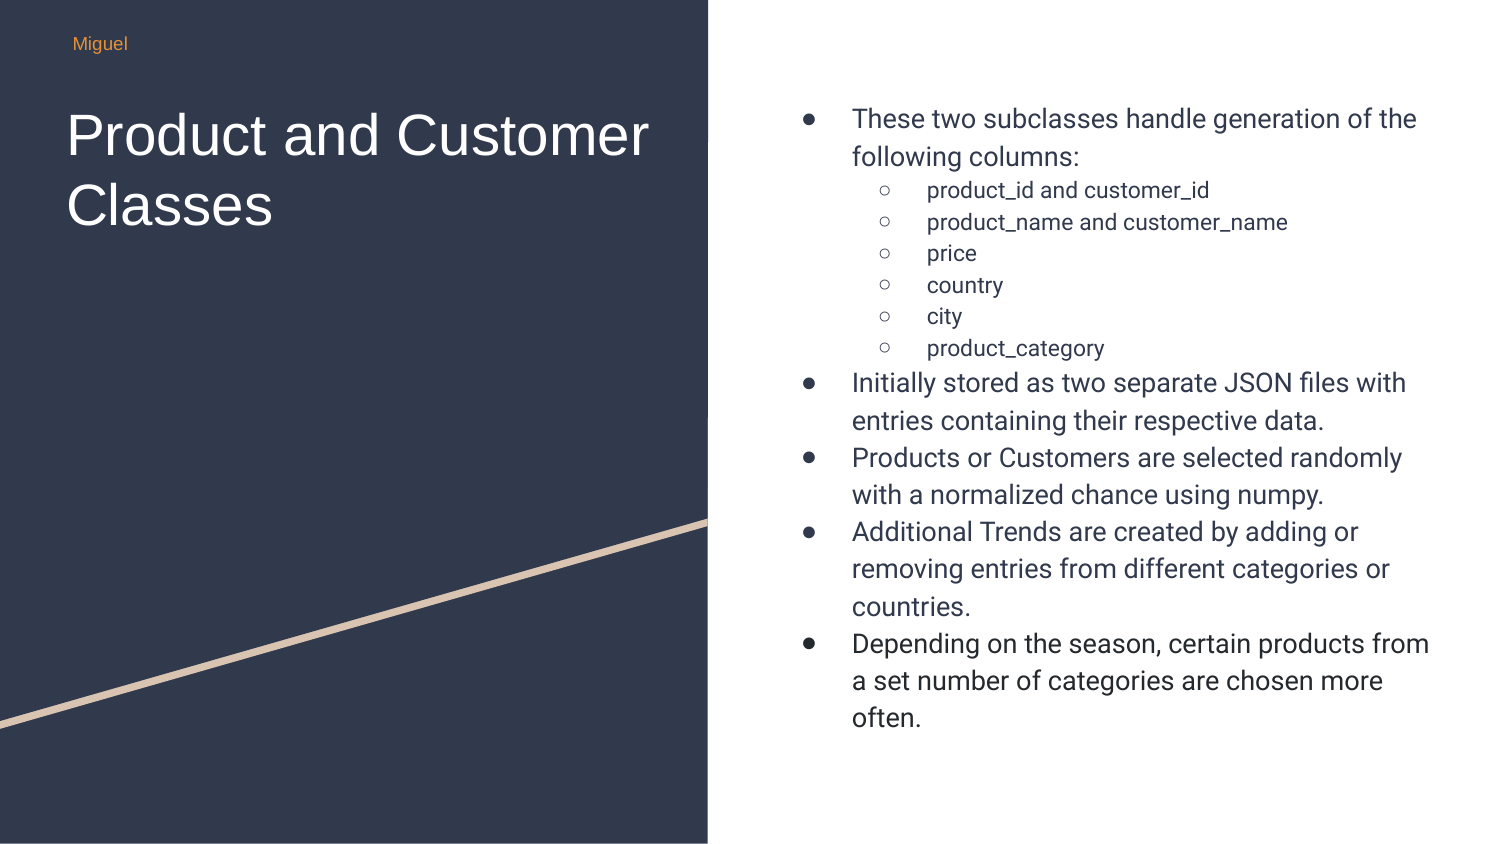

Miguel
# Product and Customer Classes
These two subclasses handle generation of the following columns:
product_id and customer_id
product_name and customer_name
price
country
city
product_category
Initially stored as two separate JSON files with entries containing their respective data.
Products or Customers are selected randomly with a normalized chance using numpy.
Additional Trends are created by adding or removing entries from different categories or countries.
Depending on the season, certain products from a set number of categories are chosen more often.